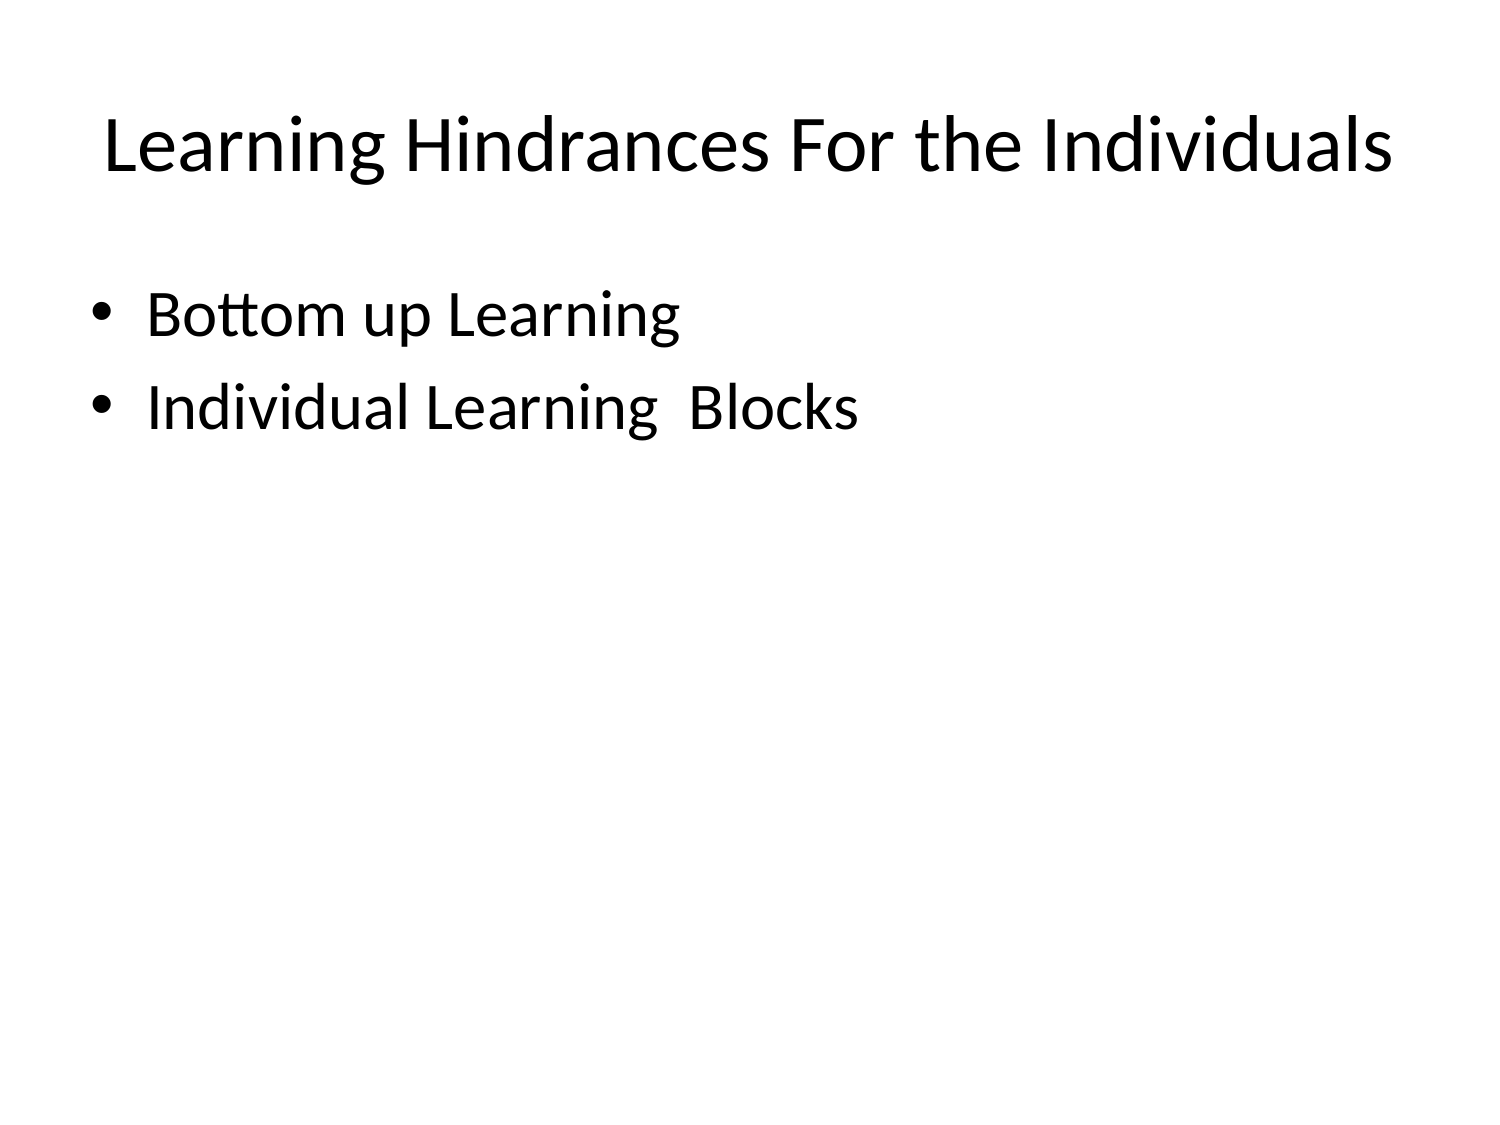

# Learning Hindrances For the Individuals
Bottom up Learning
Individual Learning  Blocks